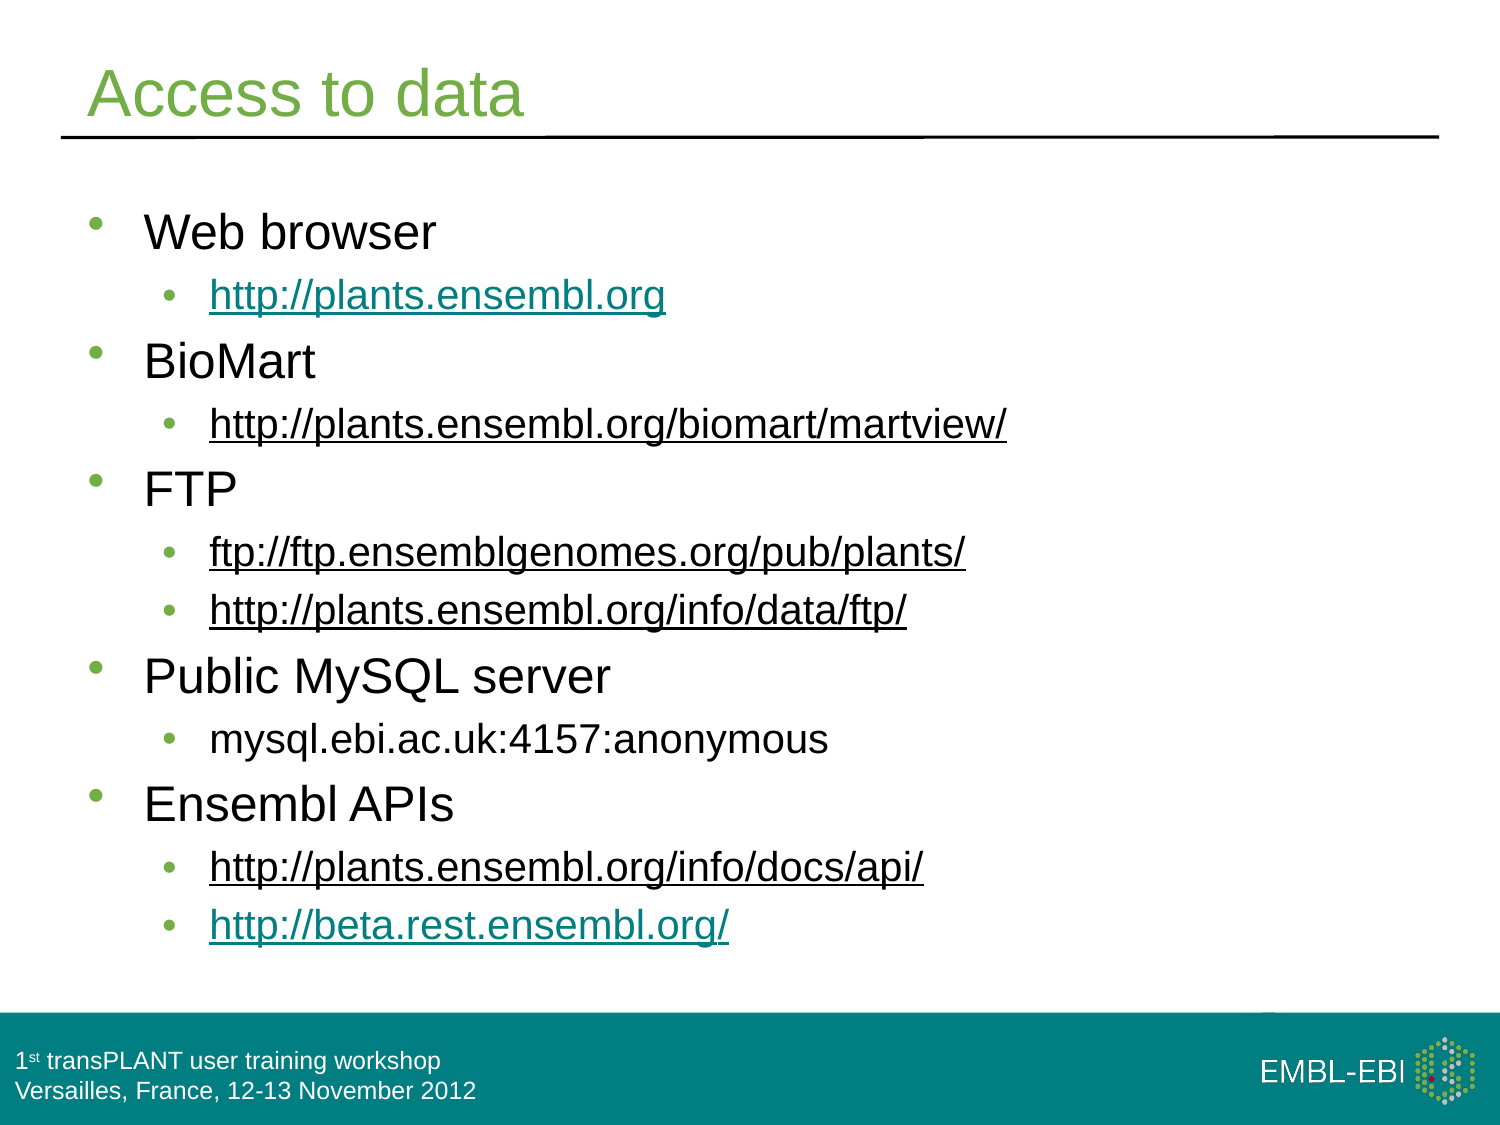

# Access to data
Web browser
http://plants.ensembl.org
BioMart
http://plants.ensembl.org/biomart/martview/
FTP
ftp://ftp.ensemblgenomes.org/pub/plants/
http://plants.ensembl.org/info/data/ftp/
Public MySQL server
mysql.ebi.ac.uk:4157:anonymous
Ensembl APIs
http://plants.ensembl.org/info/docs/api/
http://beta.rest.ensembl.org/